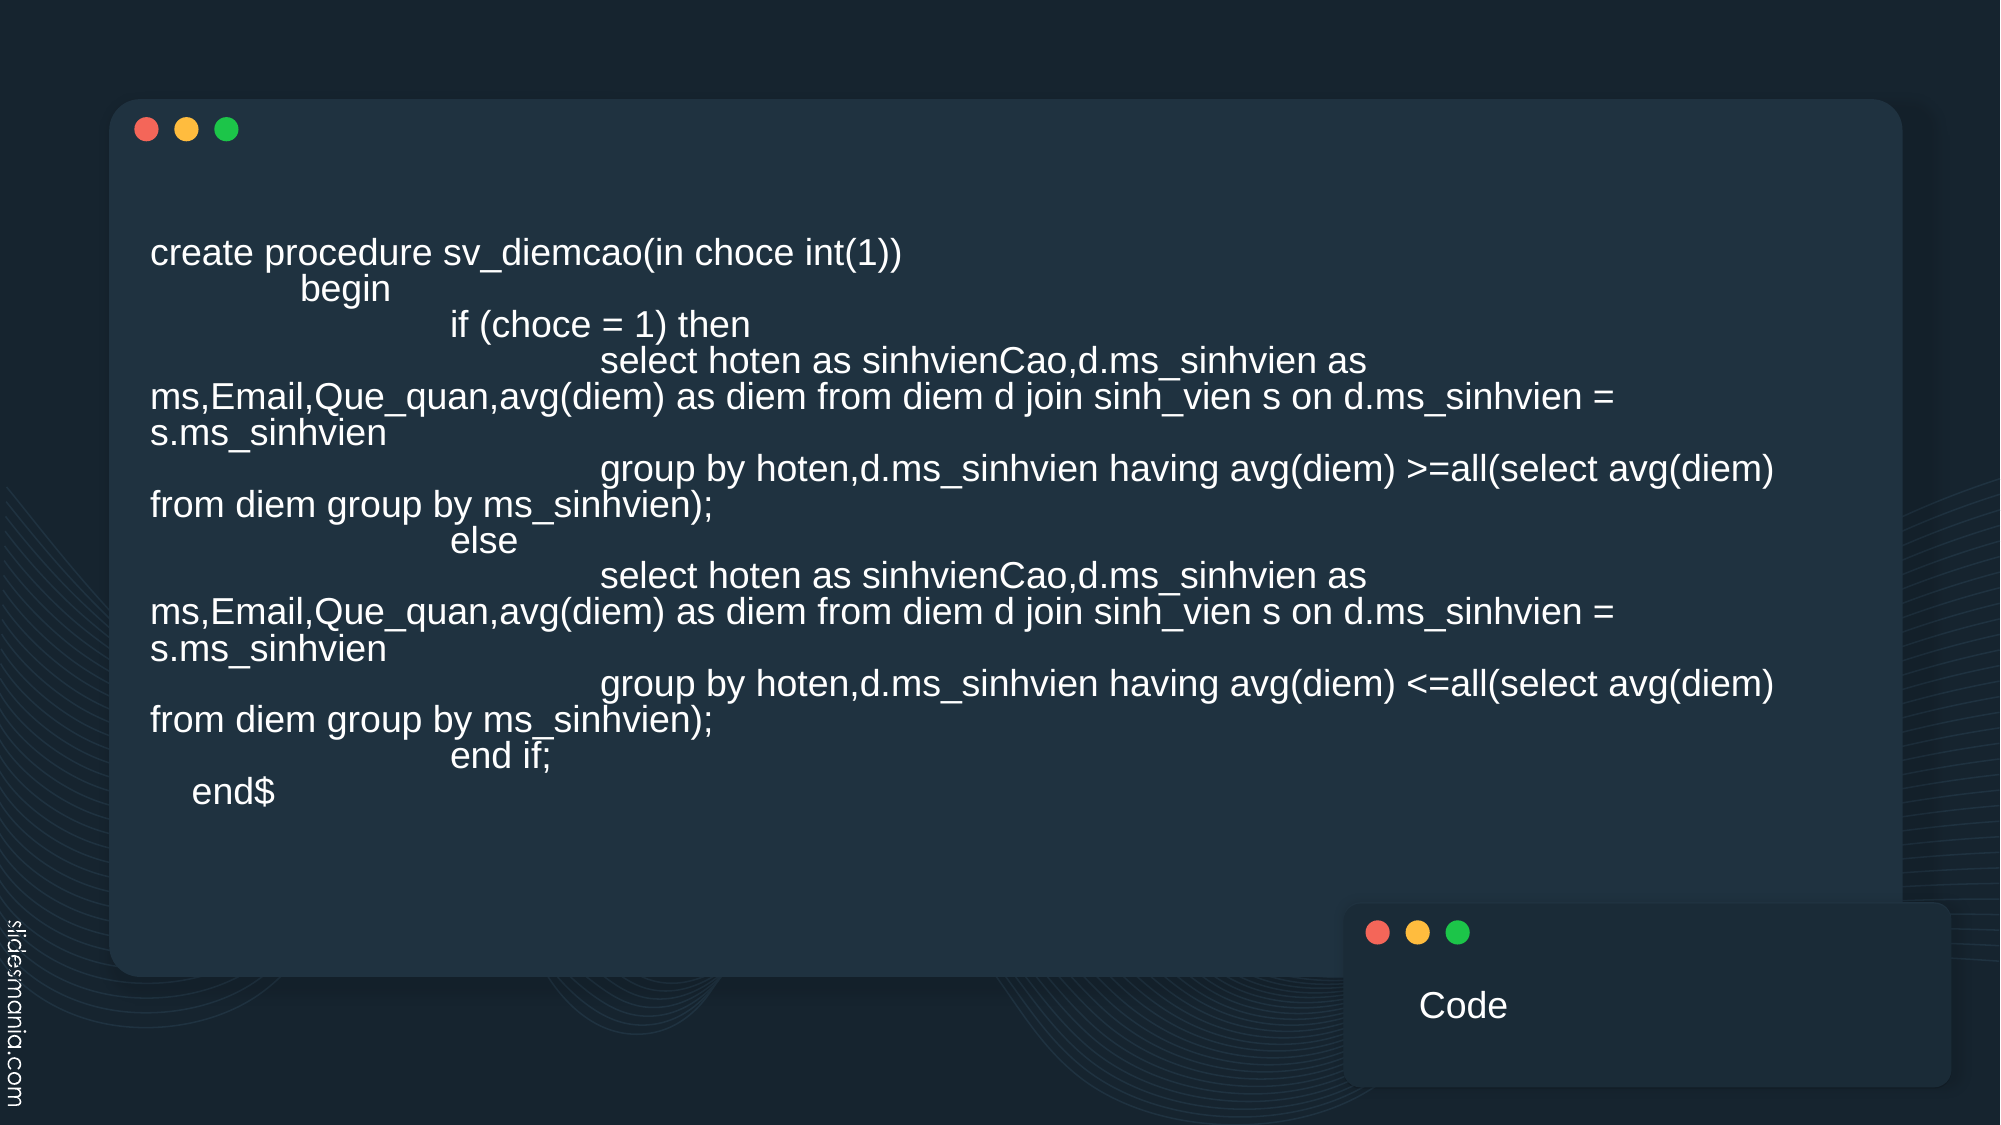

# create procedure sv_diemcao(in choce int(1)) begin if (choce = 1) then select hoten as sinhvienCao,d.ms_sinhvien as ms,Email,Que_quan,avg(diem) as diem from diem d join sinh_vien s on d.ms_sinhvien = s.ms_sinhvien group by hoten,d.ms_sinhvien having avg(diem) >=all(select avg(diem) from diem group by ms_sinhvien); else select hoten as sinhvienCao,d.ms_sinhvien as ms,Email,Que_quan,avg(diem) as diem from diem d join sinh_vien s on d.ms_sinhvien = s.ms_sinhvien group by hoten,d.ms_sinhvien having avg(diem) <=all(select avg(diem) from diem group by ms_sinhvien); end if; end$
Code